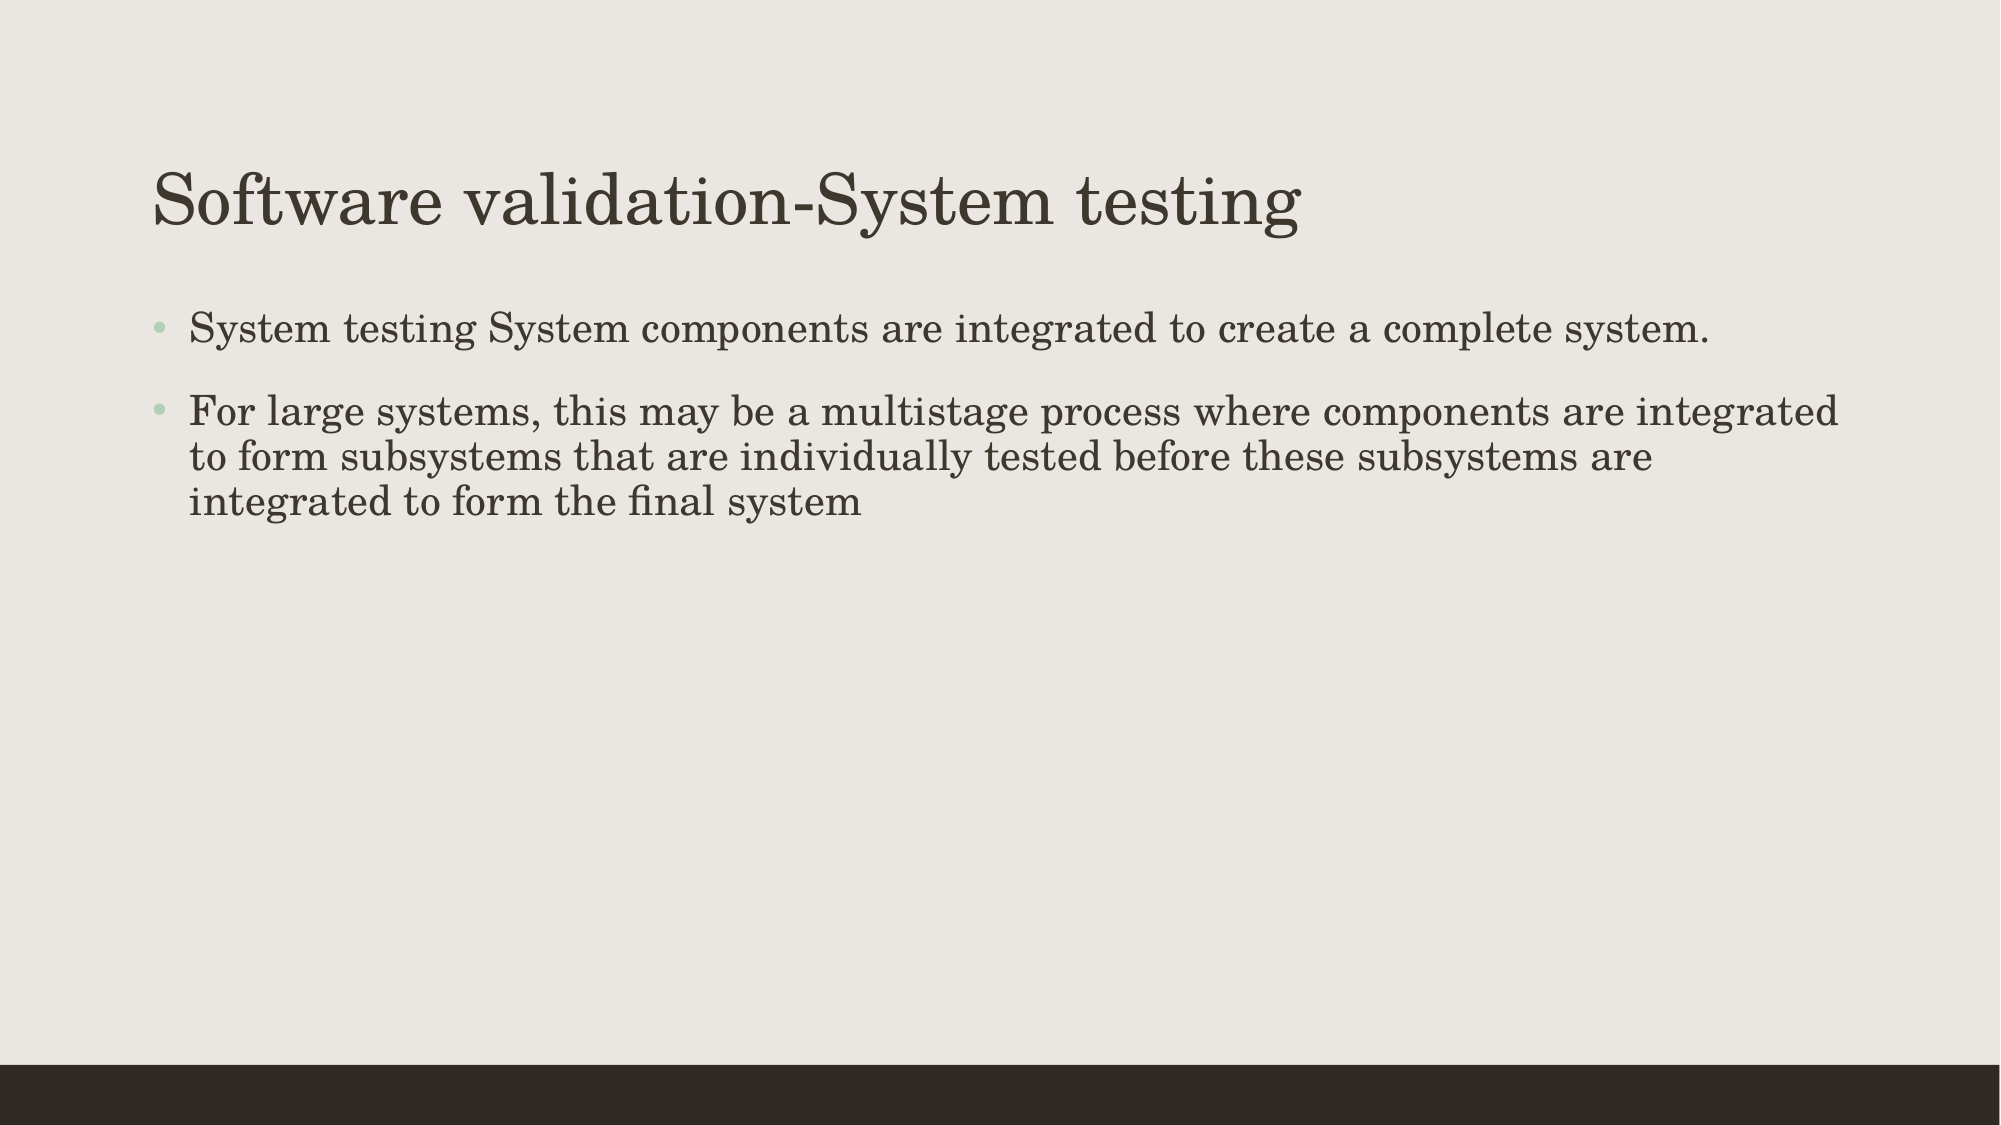

# Software validation-System testing
System testing System components are integrated to create a complete system.
For large systems, this may be a multistage process where components are integrated to form subsystems that are individually tested before these subsystems are integrated to form the final system